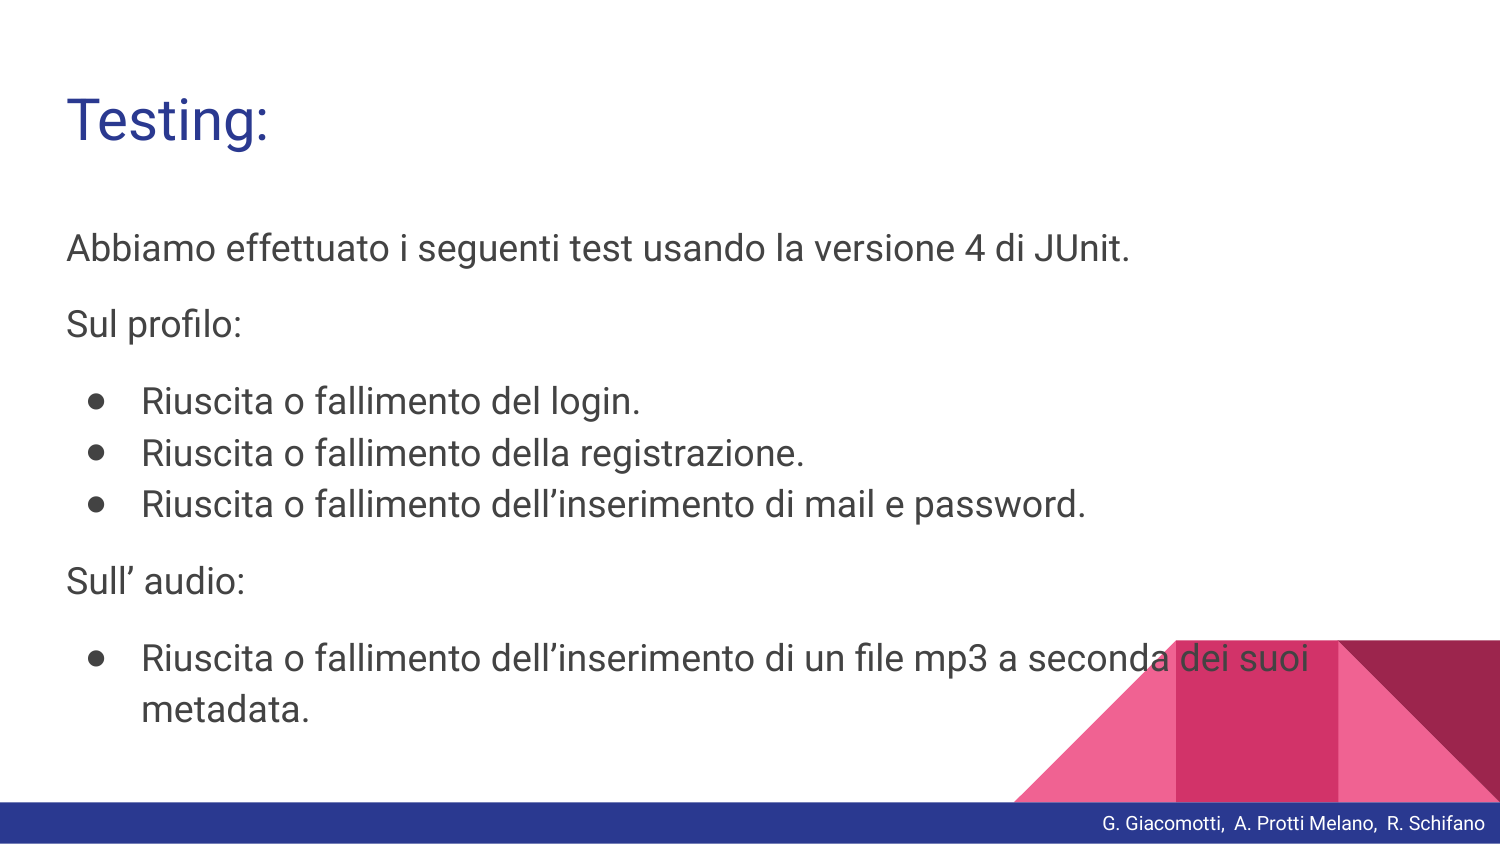

# Testing:
Abbiamo effettuato i seguenti test usando la versione 4 di JUnit.
Sul profilo:
Riuscita o fallimento del login.
Riuscita o fallimento della registrazione.
Riuscita o fallimento dell’inserimento di mail e password.
Sull’ audio:
Riuscita o fallimento dell’inserimento di un file mp3 a seconda dei suoi metadata.

G. Giacomotti,  A. Protti Melano,  R. Schifano